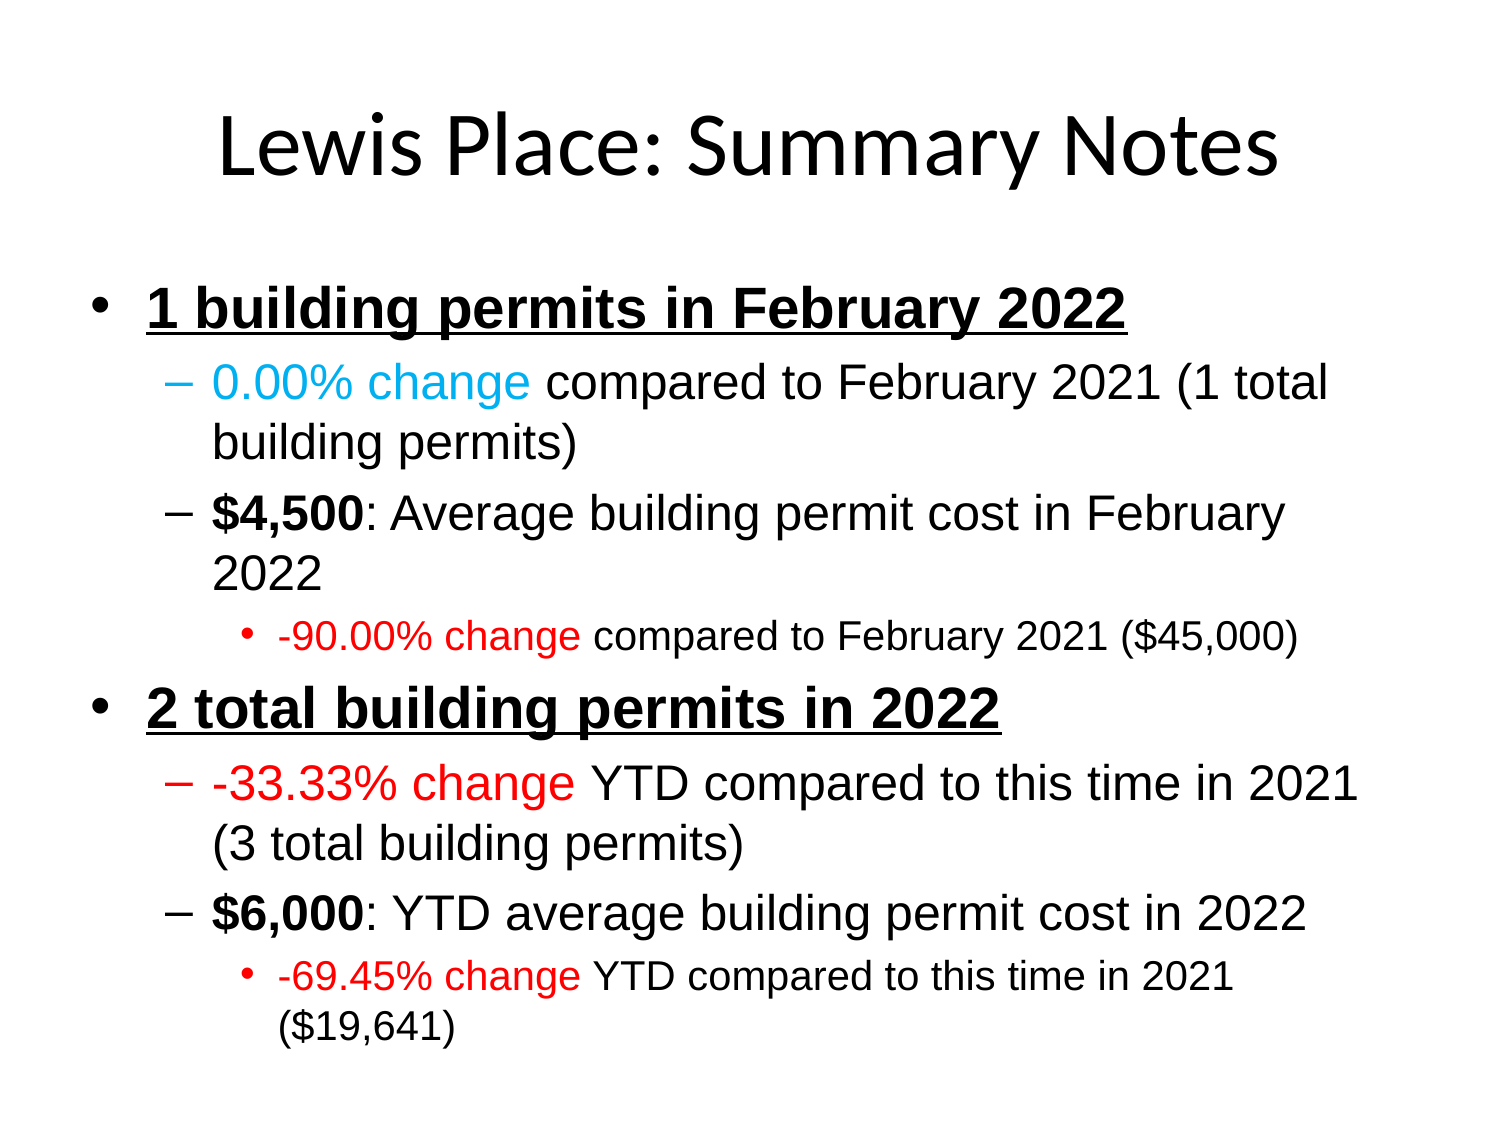

# Lewis Place: Summary Notes
1 building permits in February 2022
0.00% change compared to February 2021 (1 total building permits)
$4,500: Average building permit cost in February 2022
-90.00% change compared to February 2021 ($45,000)
2 total building permits in 2022
-33.33% change YTD compared to this time in 2021 (3 total building permits)
$6,000: YTD average building permit cost in 2022
-69.45% change YTD compared to this time in 2021 ($19,641)